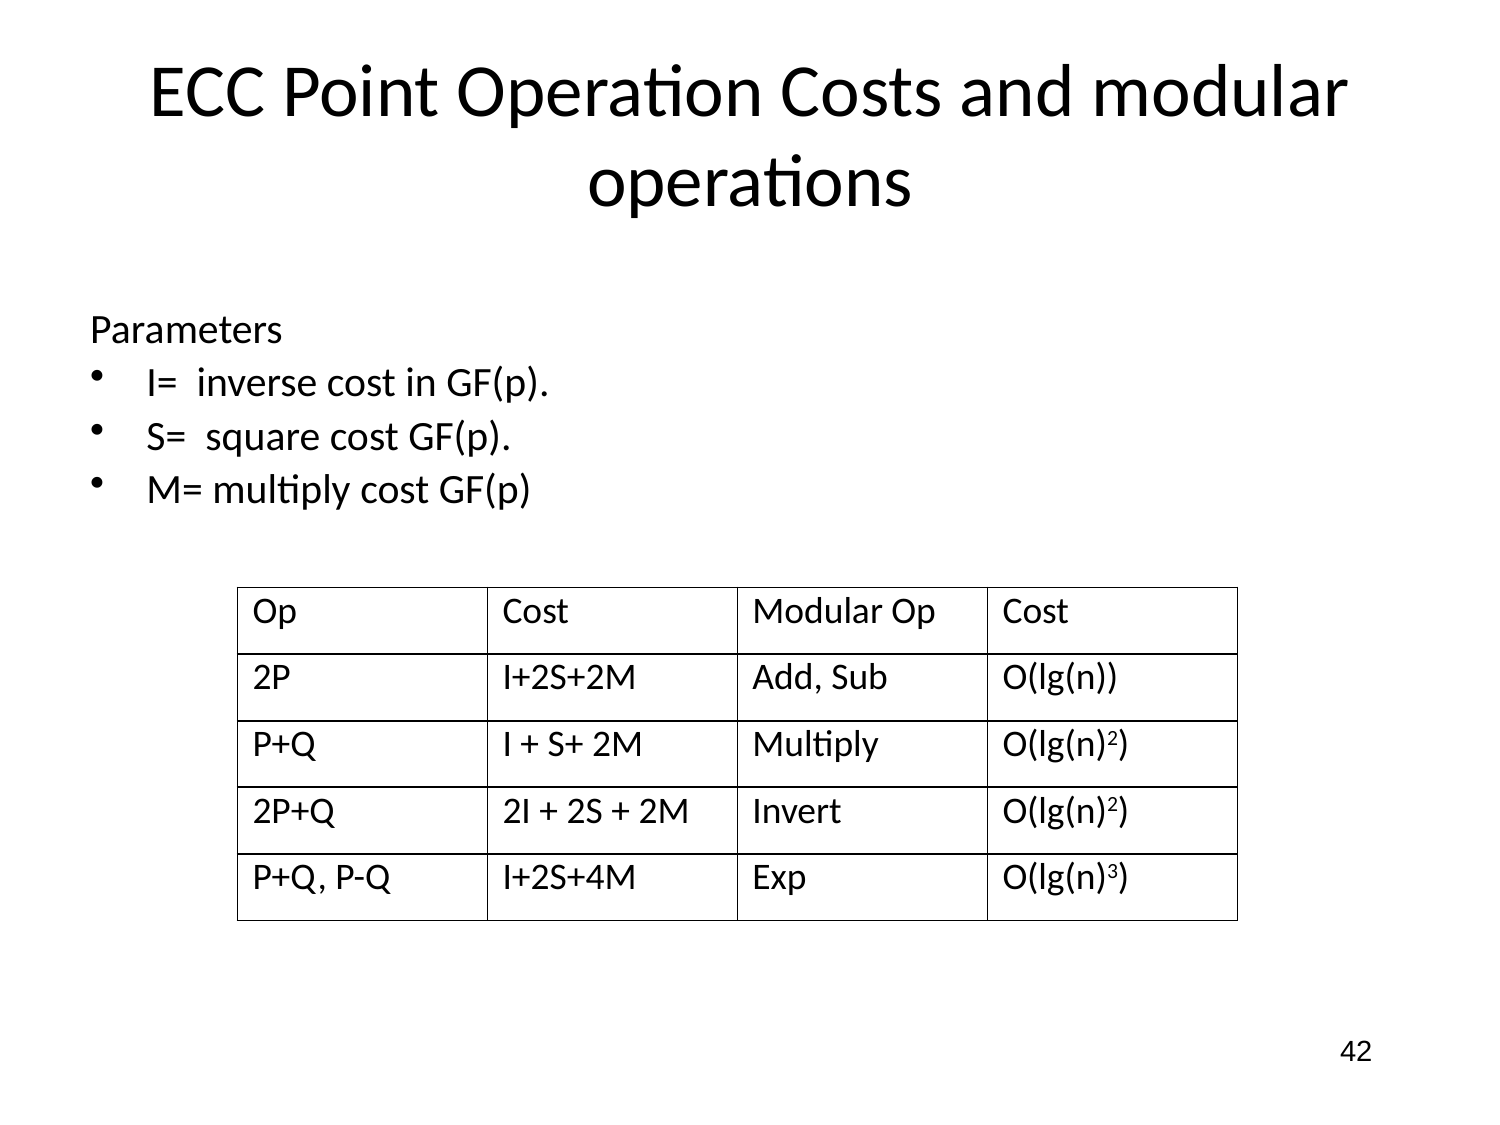

# ECC Point Operation Costs and modular operations
Parameters
I=  inverse cost in GF(p).
S=  square cost GF(p).
M= multiply cost GF(p)
| Op | Cost | Modular Op | Cost |
| --- | --- | --- | --- |
| 2P | I+2S+2M | Add, Sub | O(lg(n)) |
| P+Q | I + S+ 2M | Multiply | O(lg(n)2) |
| 2P+Q | 2I + 2S + 2M | Invert | O(lg(n)2) |
| P+Q, P-Q | I+2S+4M | Exp | O(lg(n)3) |
42